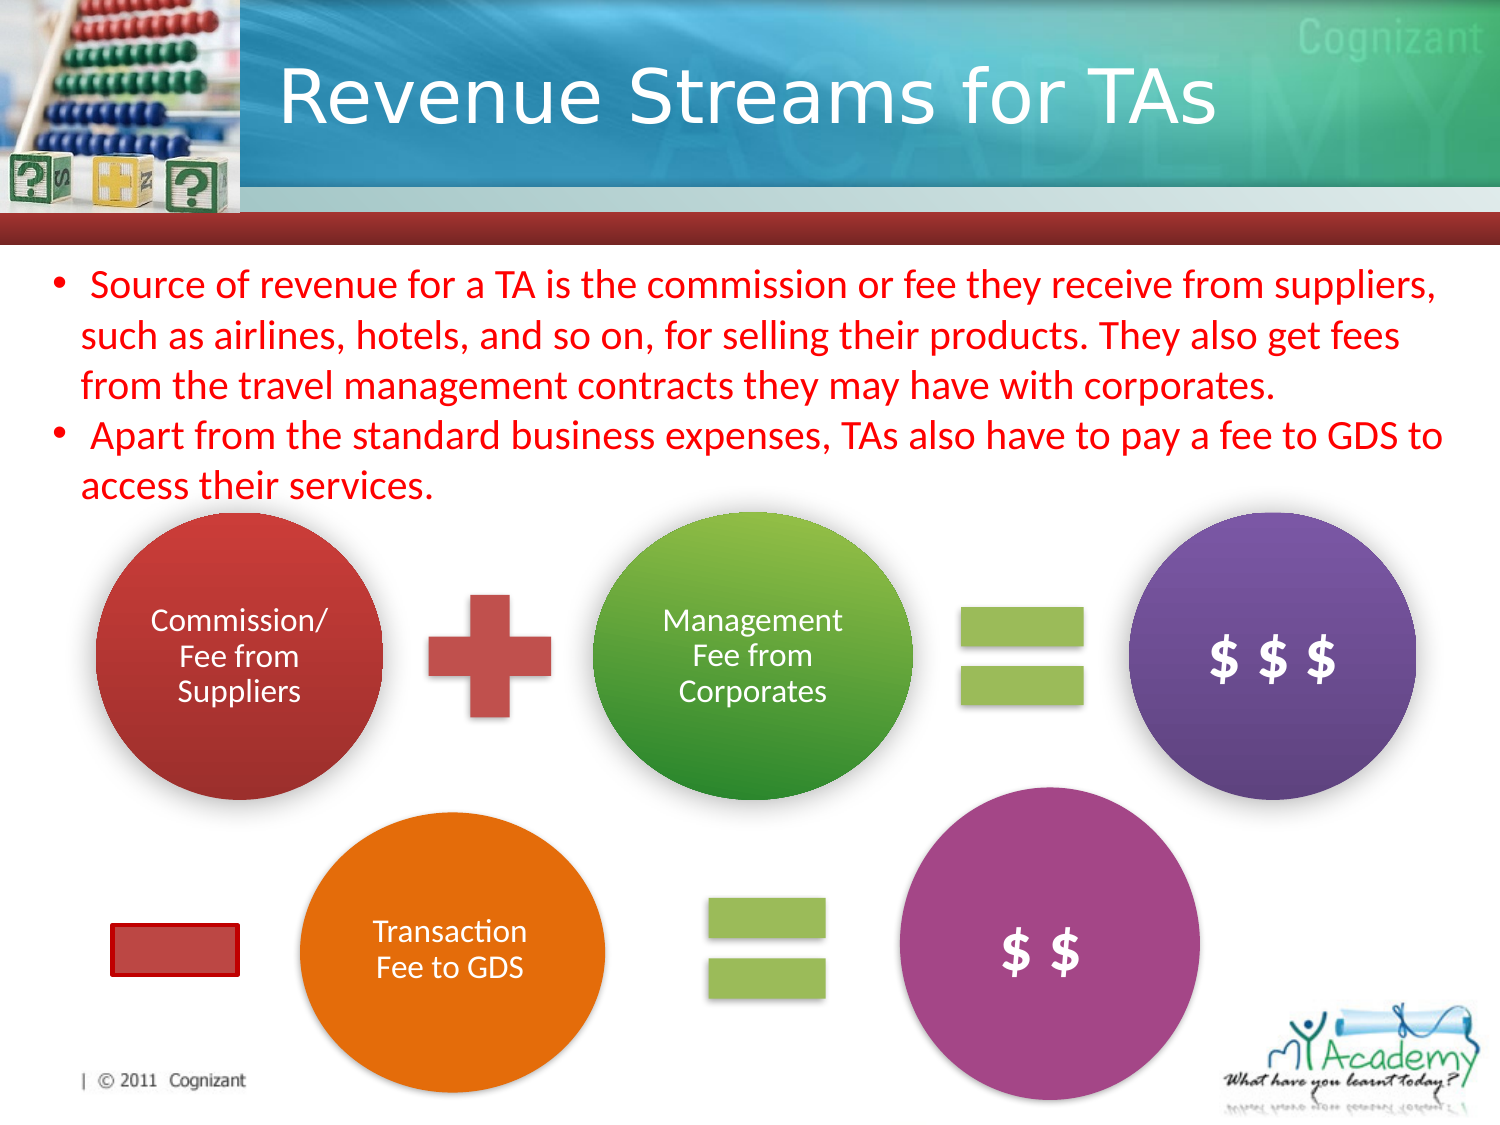

# Revenue Streams for TAs
 Source of revenue for a TA is the commission or fee they receive from suppliers, such as airlines, hotels, and so on, for selling their products. They also get fees from the travel management contracts they may have with corporates.
 Apart from the standard business expenses, TAs also have to pay a fee to GDS to access their services.
Commission/ Fee from Suppliers

Management Fee from Corporates

$ $ $

$ $

Transaction Fee to GDS